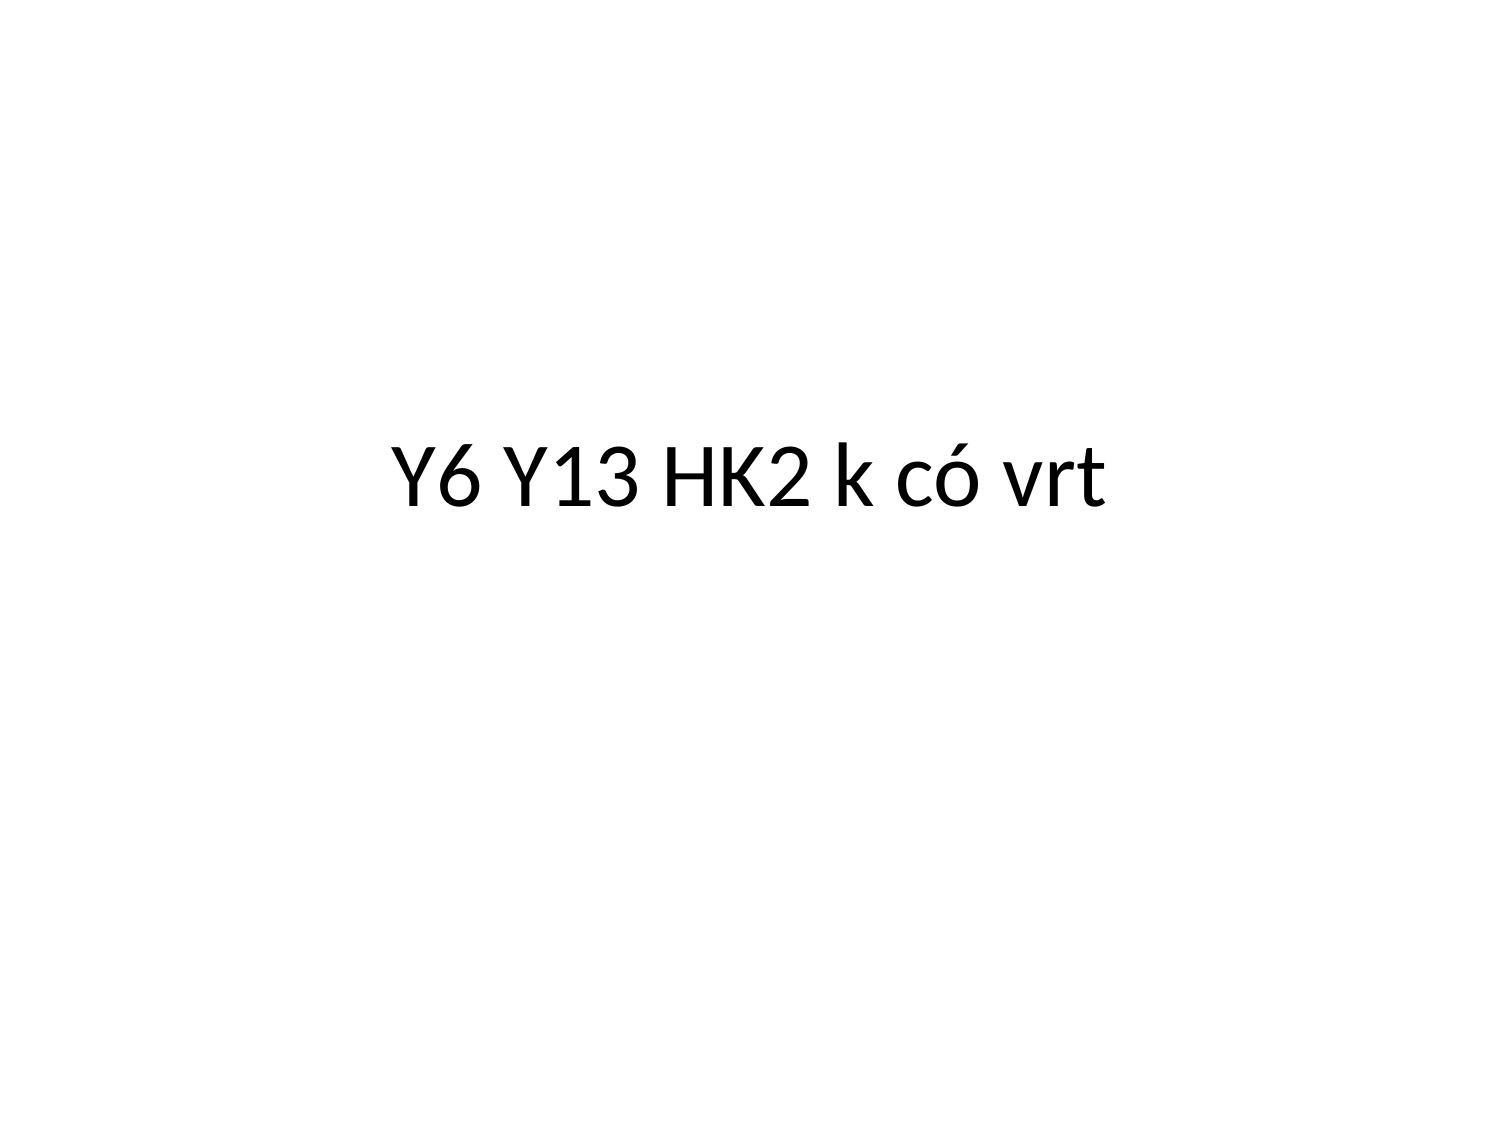

# Y6 Y13 HK2 k có vrt